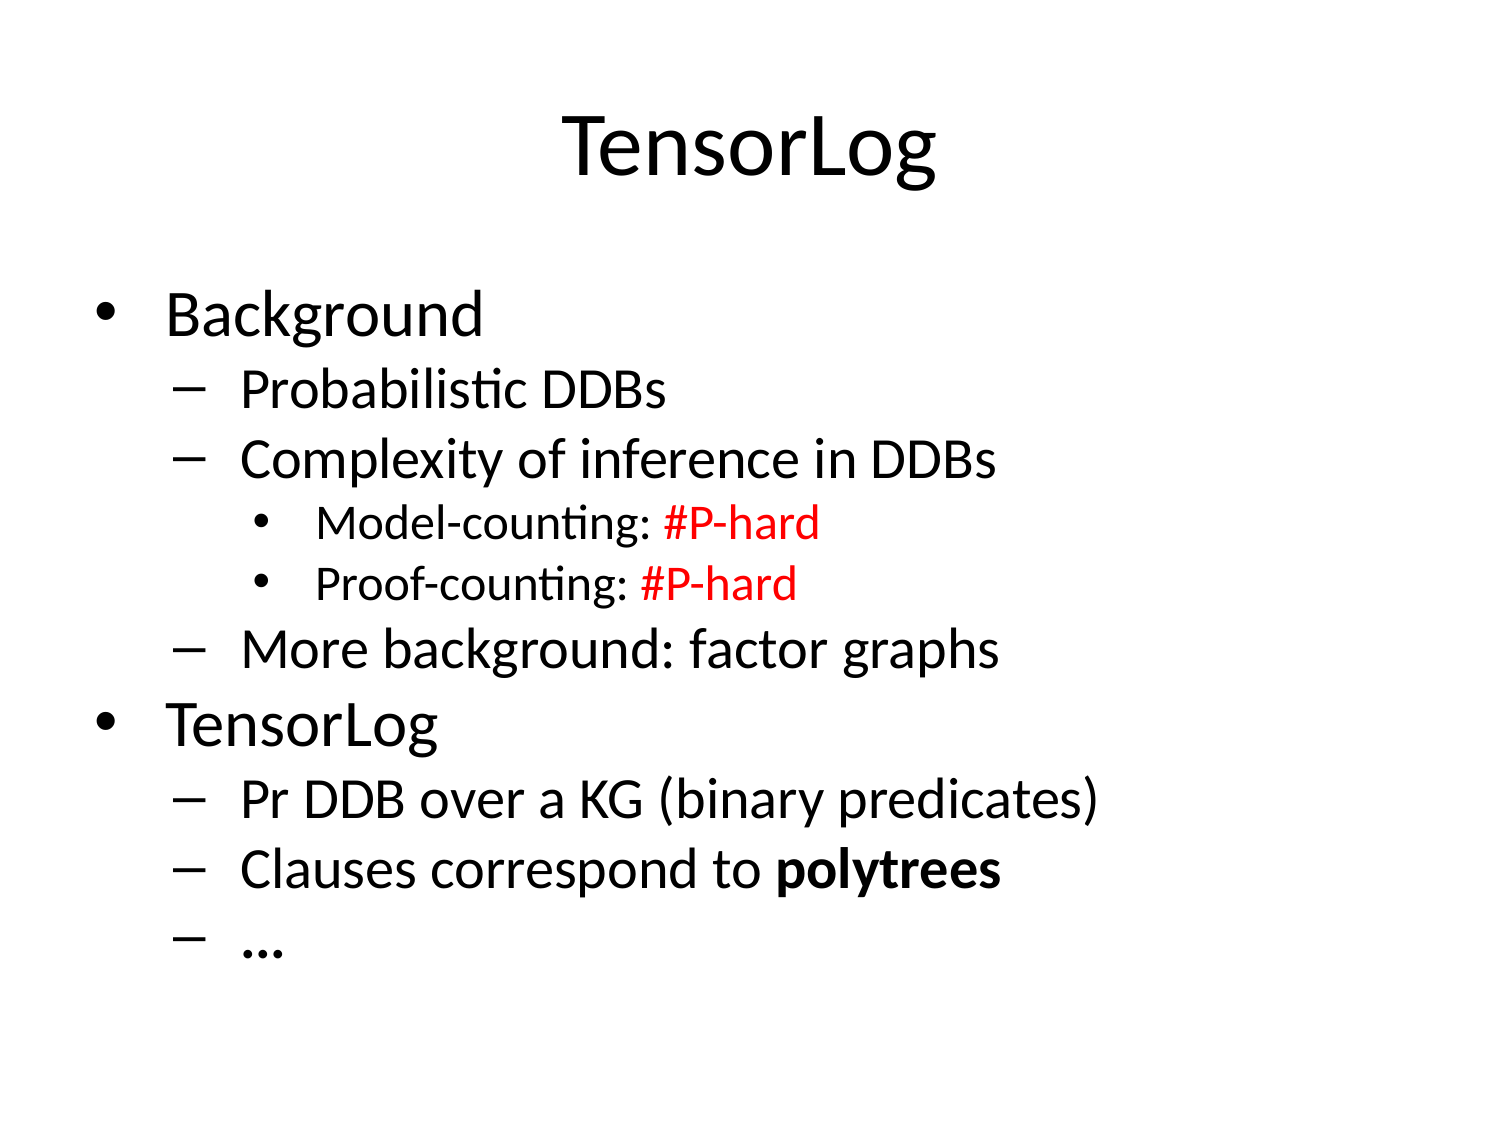

# TensorLog
Background
Probabilistic DDBs
Complexity of inference in DDBs
Model-counting: #P-hard
Proof-counting: #P-hard
More background: factor graphs
TensorLog
Pr DDB over a KG (binary predicates)
Clauses correspond to polytrees
...